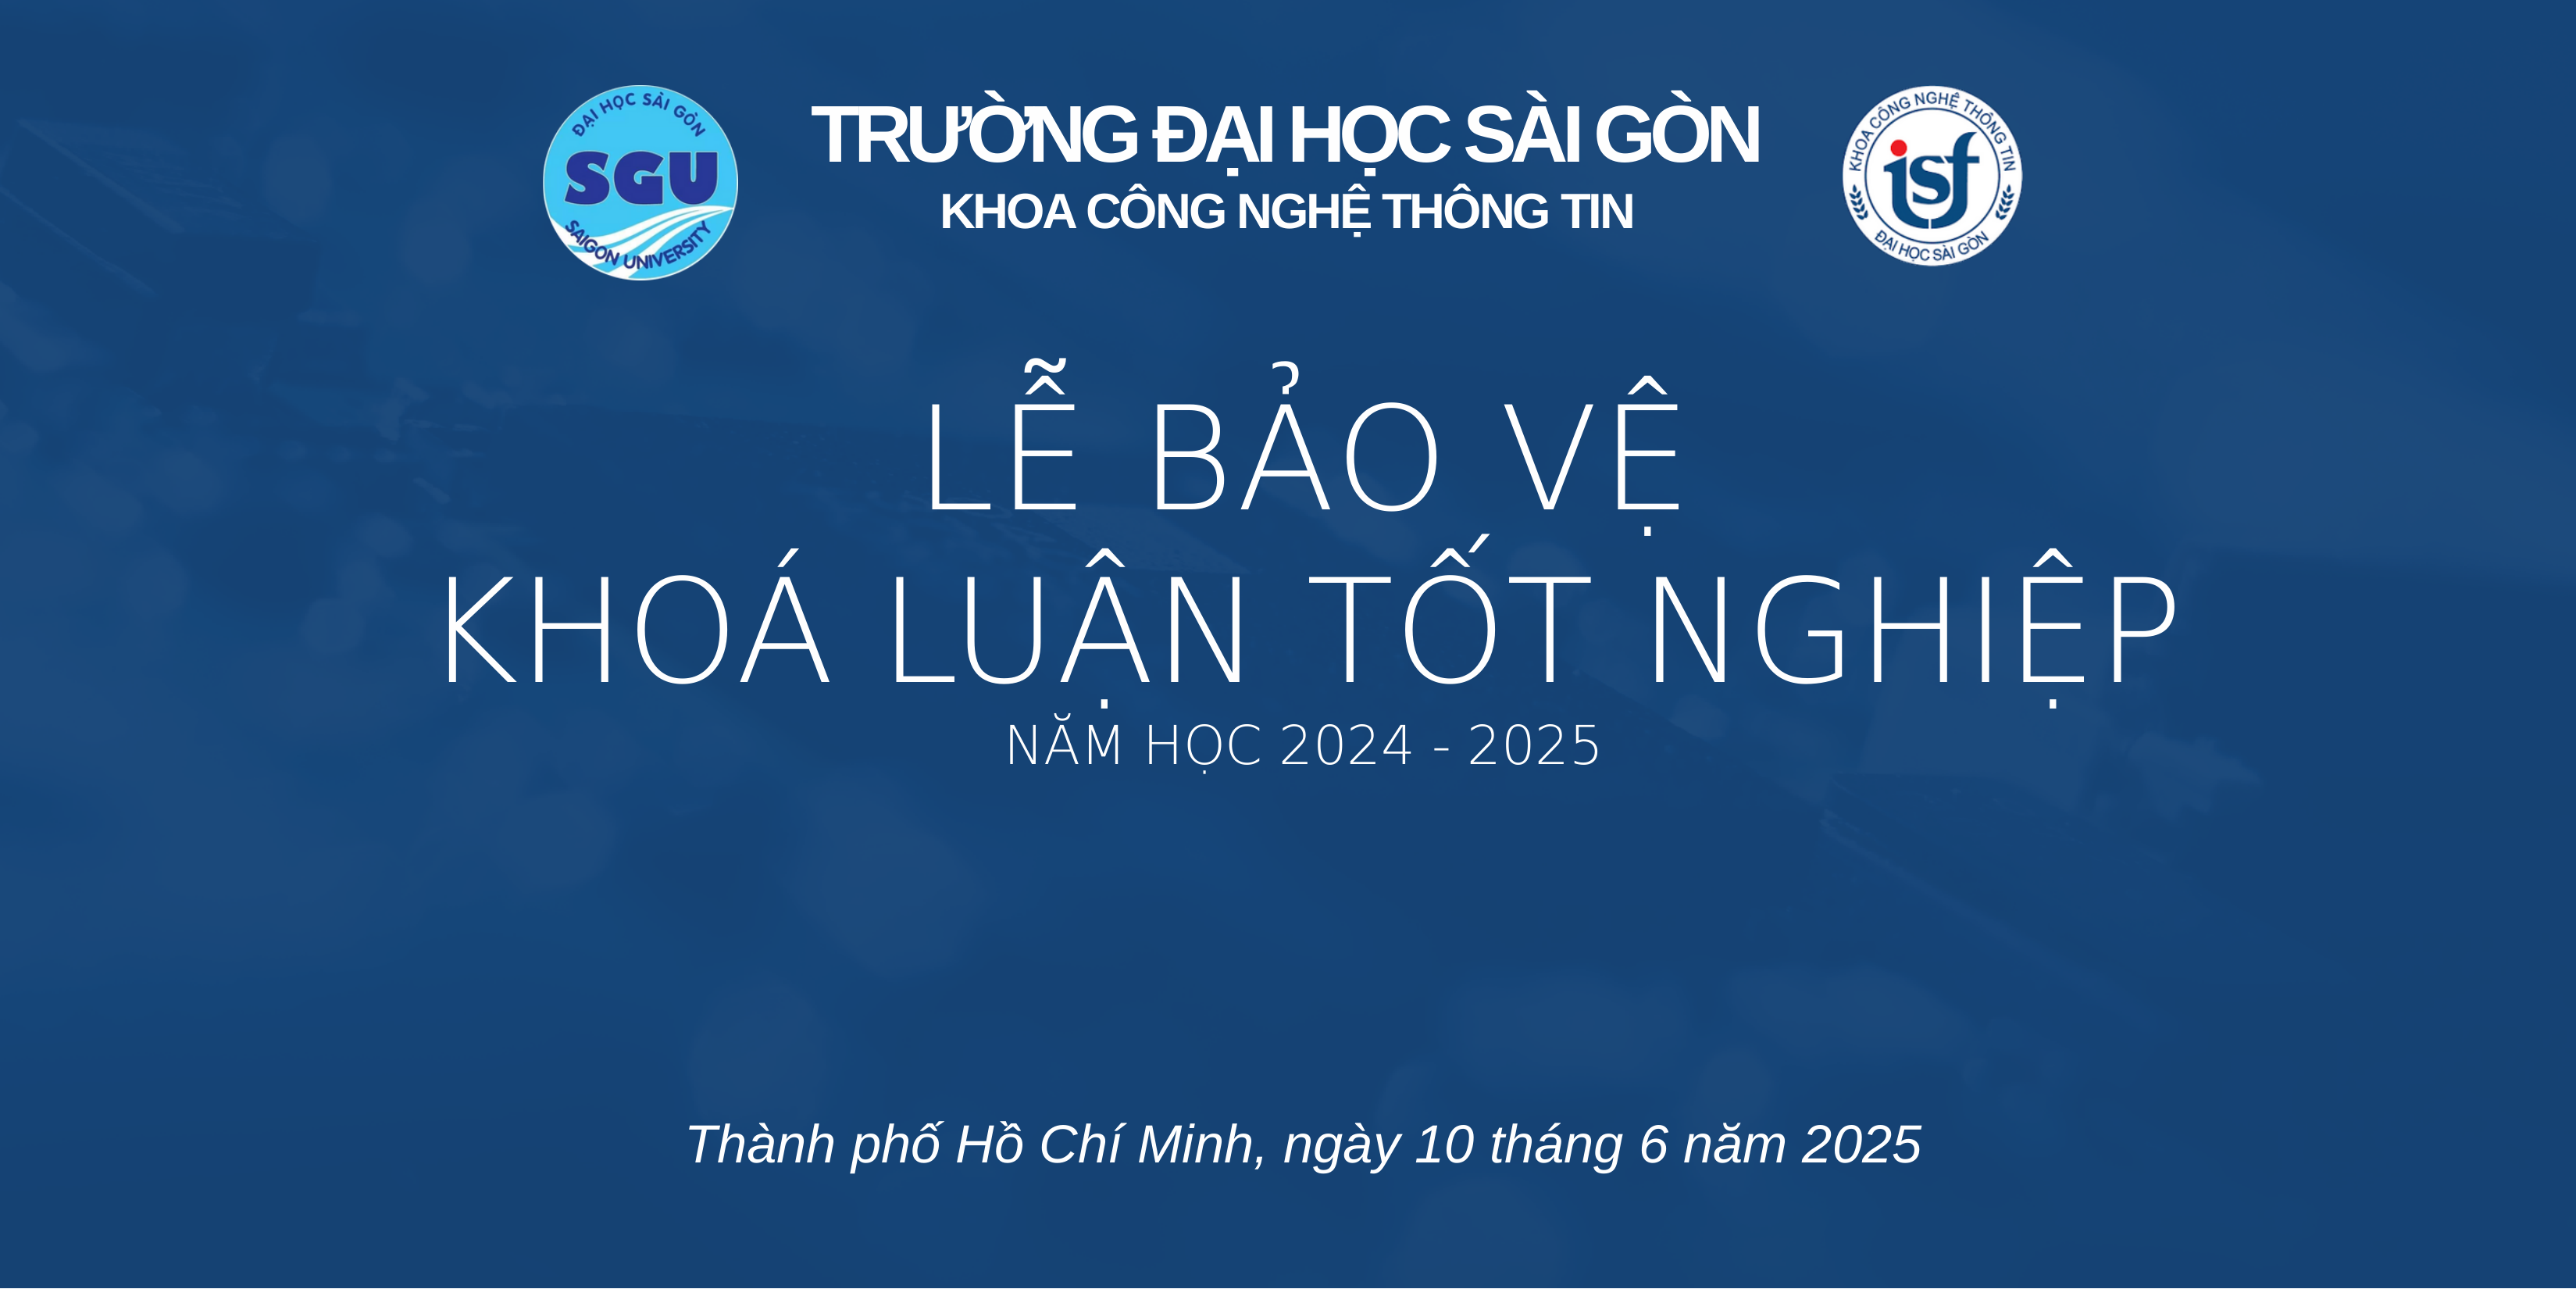

TRƯỜNG ĐẠI HỌC SÀI GÒN
KHOA CÔNG NGHỆ THÔNG TIN

LỄ BẢO VỆ
KHOÁ LUẬN TỐT NGHIỆP
NĂM HỌC 2024 - 2025
Thành phố Hồ Chí Minh, ngày 10 tháng 6 năm 2025